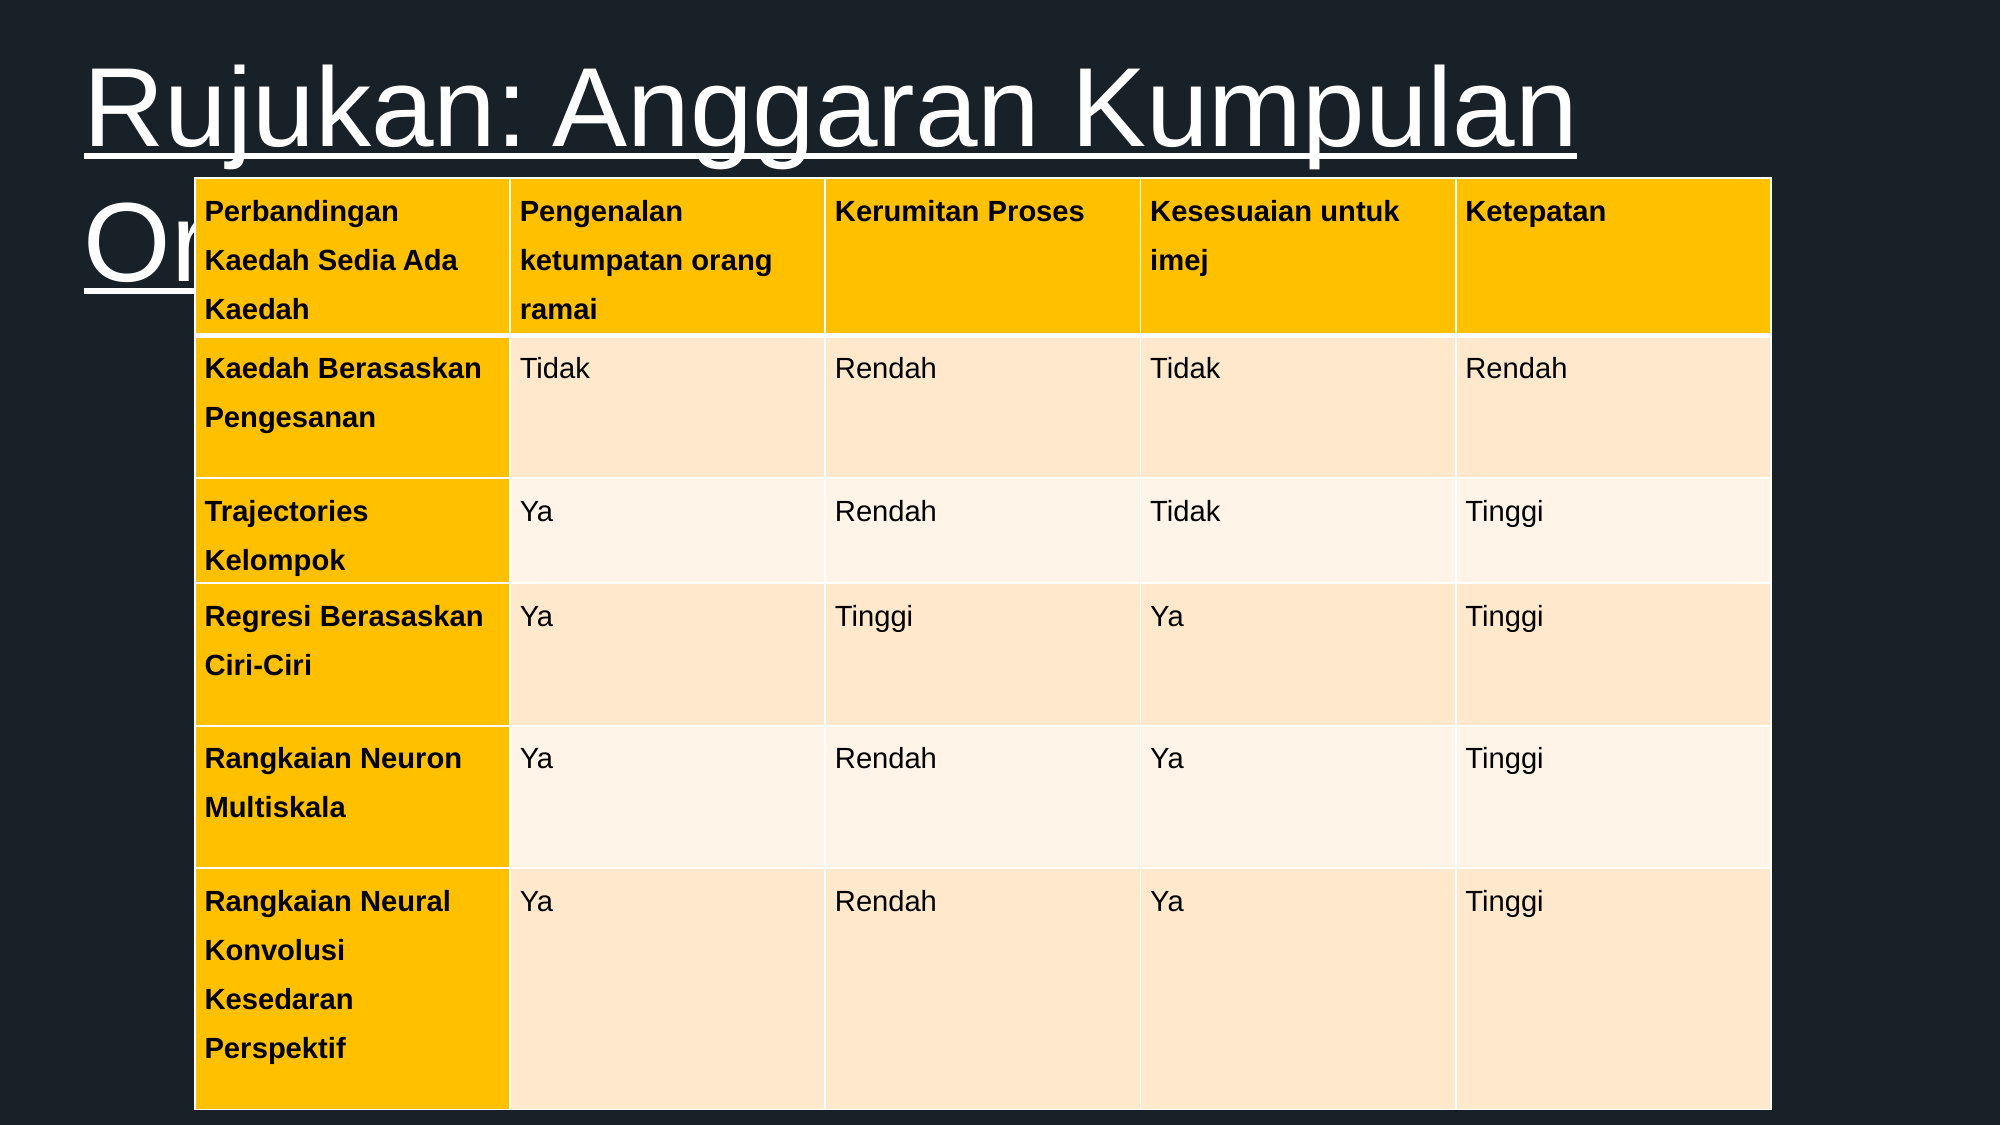

Rujukan: Anggaran Kumpulan Orang Ramai
| Perbandingan Kaedah Sedia Ada Kaedah | Pengenalan ketumpatan orang ramai | Kerumitan Proses | Kesesuaian untuk imej | Ketepatan |
| --- | --- | --- | --- | --- |
| Kaedah Berasaskan Pengesanan | Tidak | Rendah | Tidak | Rendah |
| Trajectories Kelompok | Ya | Rendah | Tidak | Tinggi |
| Regresi Berasaskan Ciri-Ciri | Ya | Tinggi | Ya | Tinggi |
| Rangkaian Neuron Multiskala | Ya | Rendah | Ya | Tinggi |
| Rangkaian Neural Konvolusi Kesedaran Perspektif | Ya | Rendah | Ya | Tinggi |